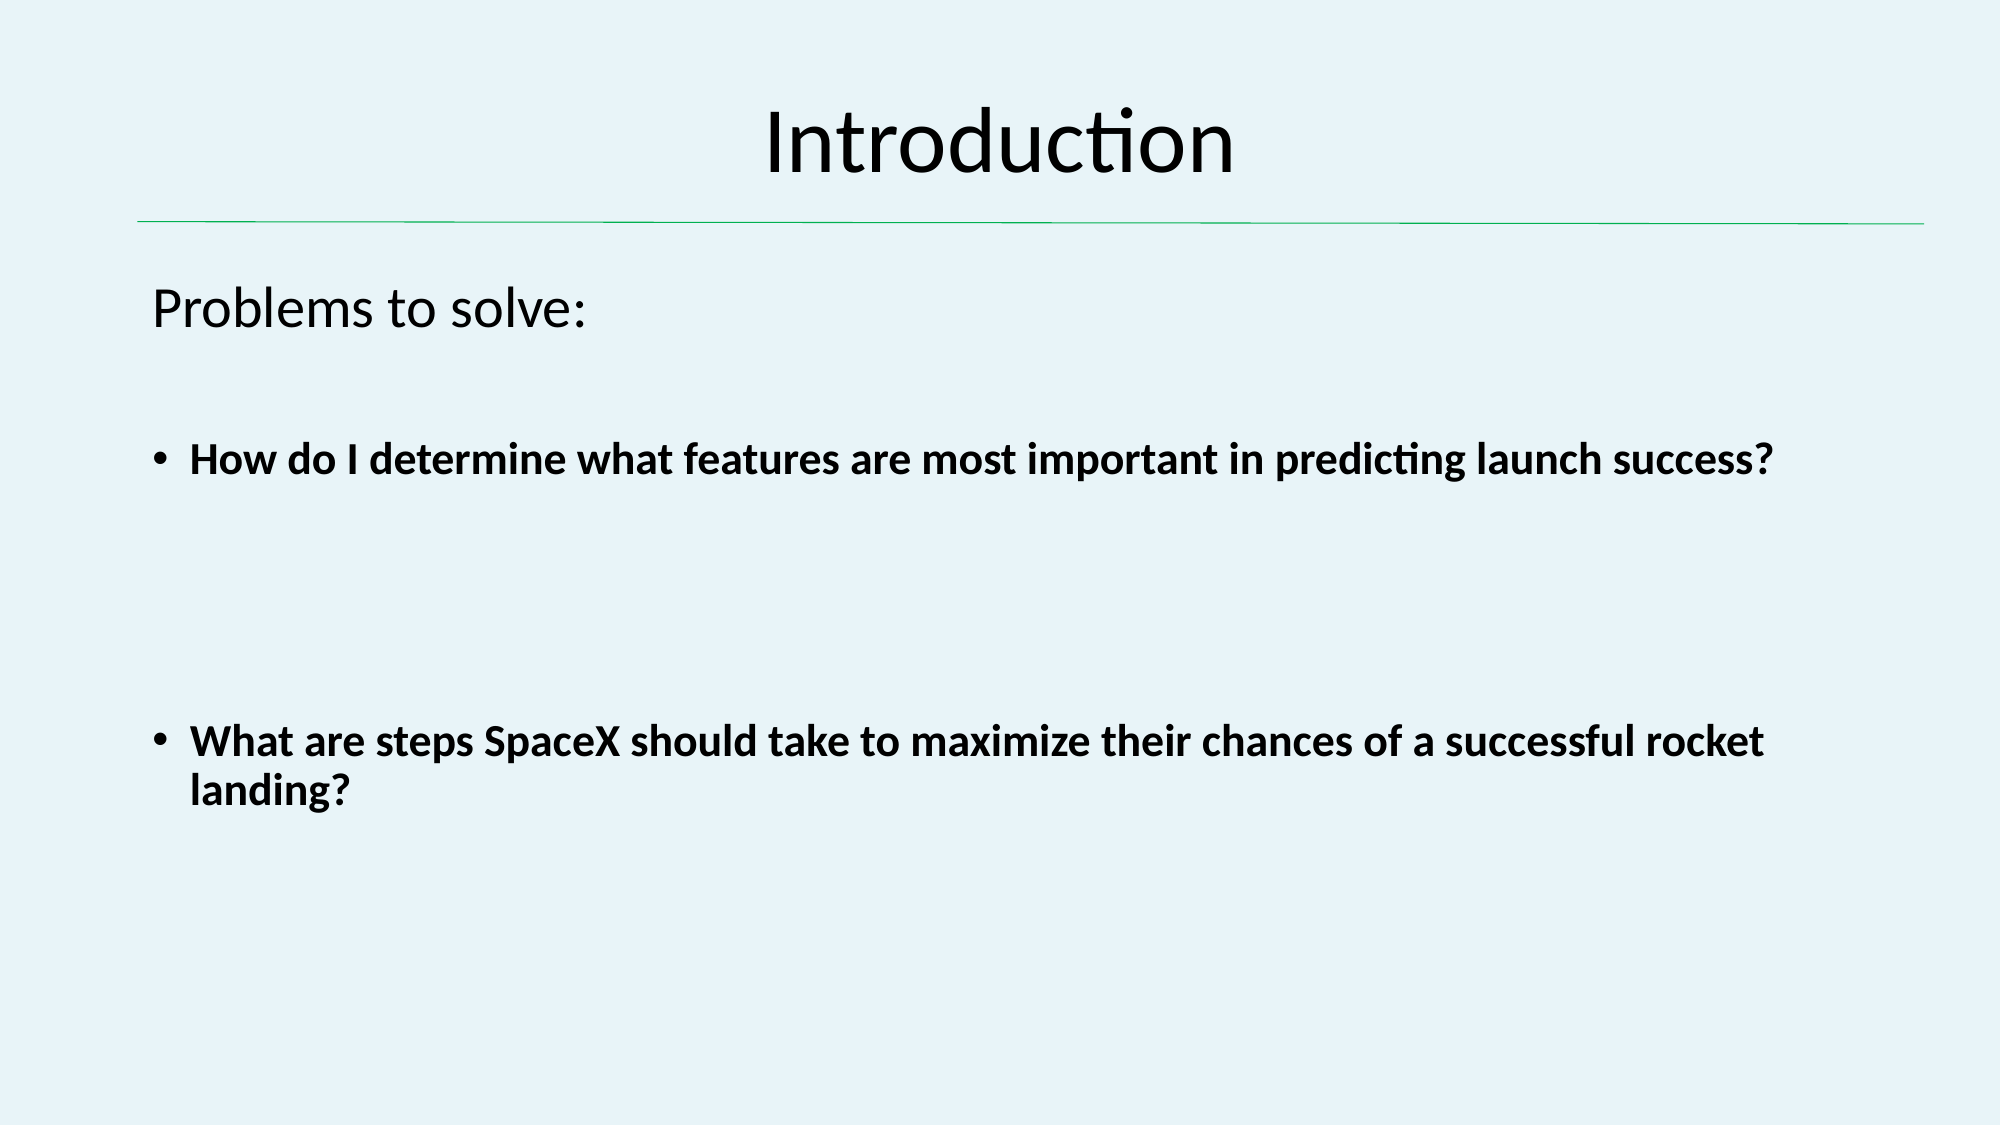

# Introduction

Problems to solve:

How do I determine what features are most important in predicting launch success?

What are steps SpaceX should take to maximize their chances of a successful rocket landing?